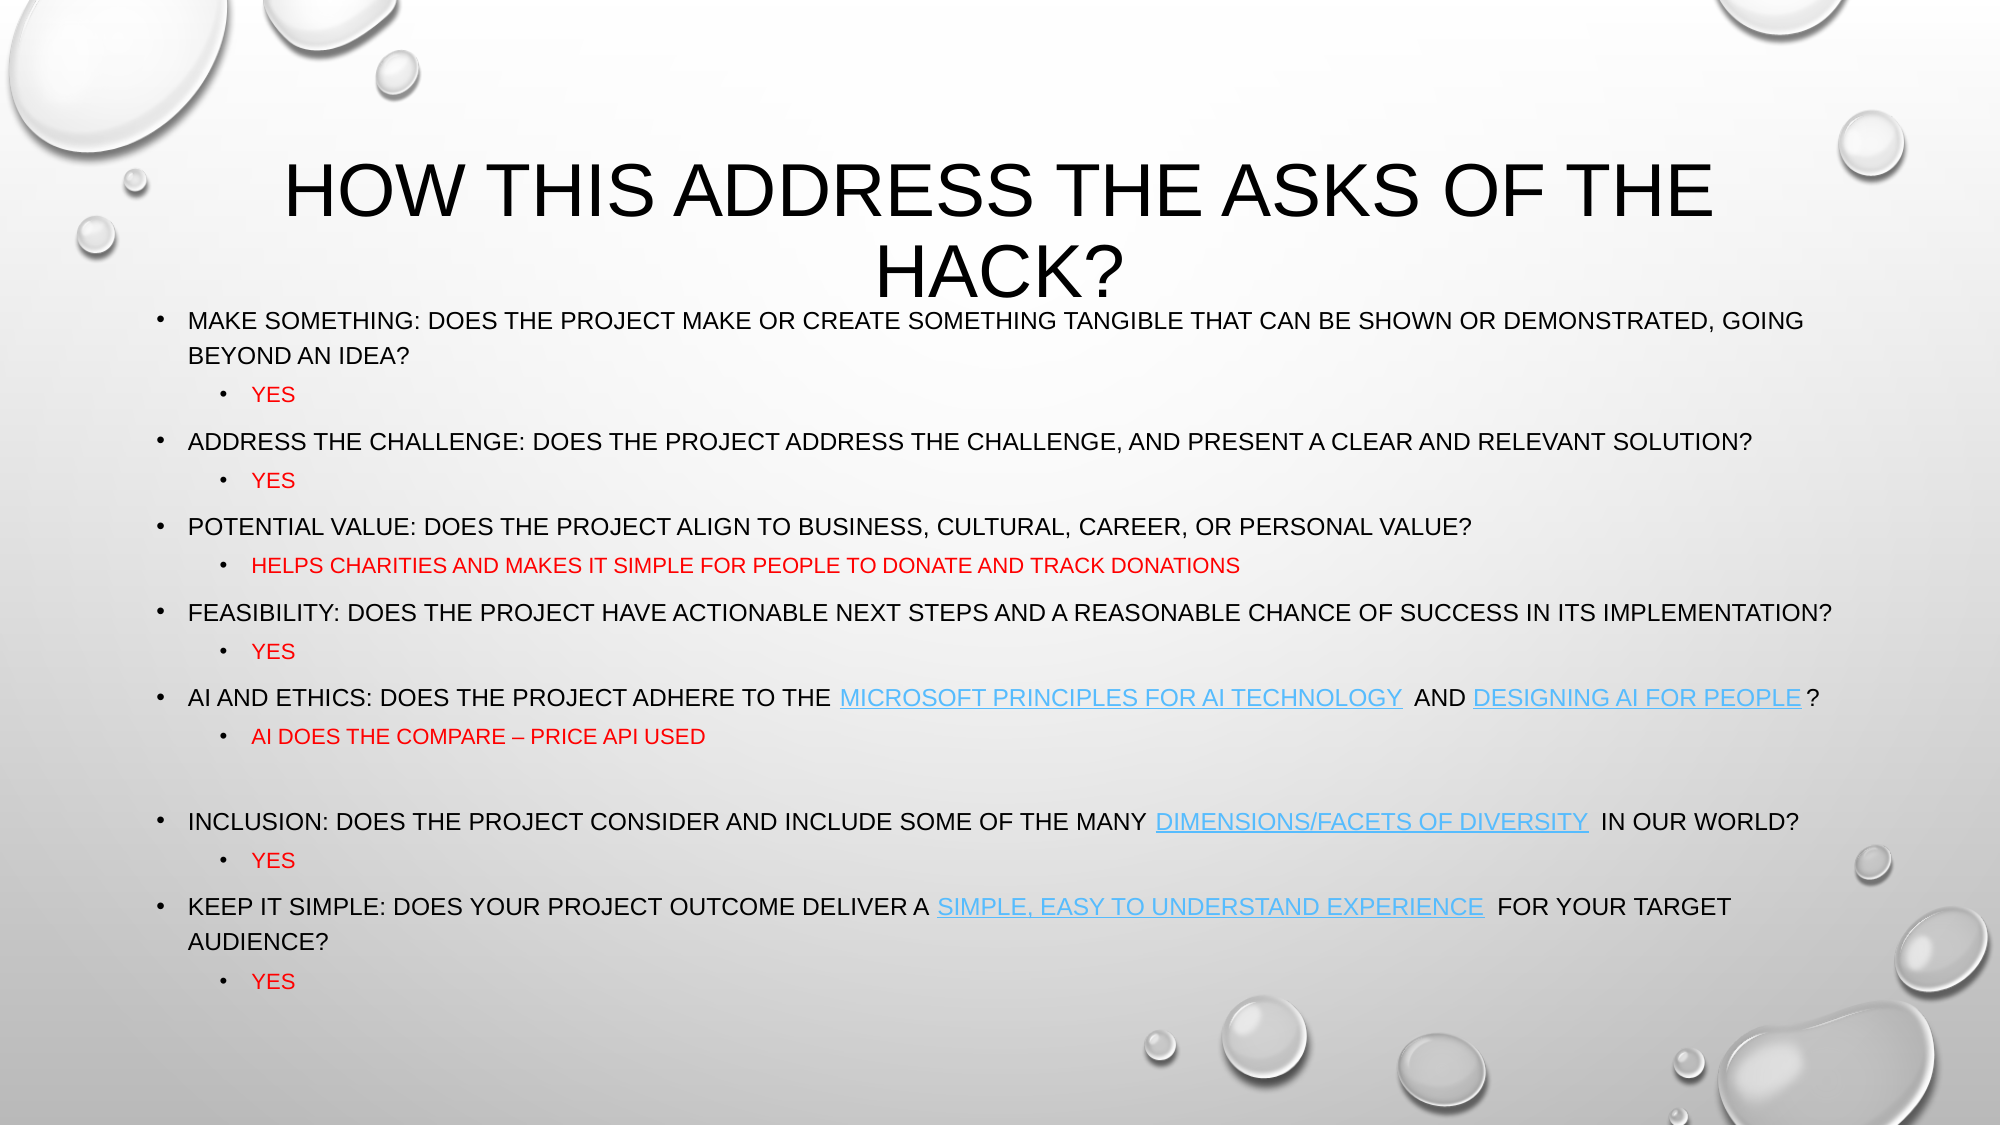

# How this address the asks of the hack?
Make Something: Does the project make or create something tangible that can be shown or demonstrated, going beyond an idea?
Yes
Address the Challenge: Does the project address the Challenge, and present a clear and relevant solution?
YES
Potential Value: Does the project align to business, cultural, career, or personal value?
Helps charities and makes it simple for people to donate and track donations
Feasibility: Does the project have actionable next steps and a reasonable chance of success in its implementation?
YES
AI and Ethics: Does the project adhere to the Microsoft principles for AI Technology and Designing AI for People?
AI does the compare – PricE API used

Inclusion: Does the project consider and include some of the many dimensions/facets of diversity in our world?
Yes
Keep it Simple: Does your project outcome deliver a simple, easy to understand experience for your target audience?
Yes